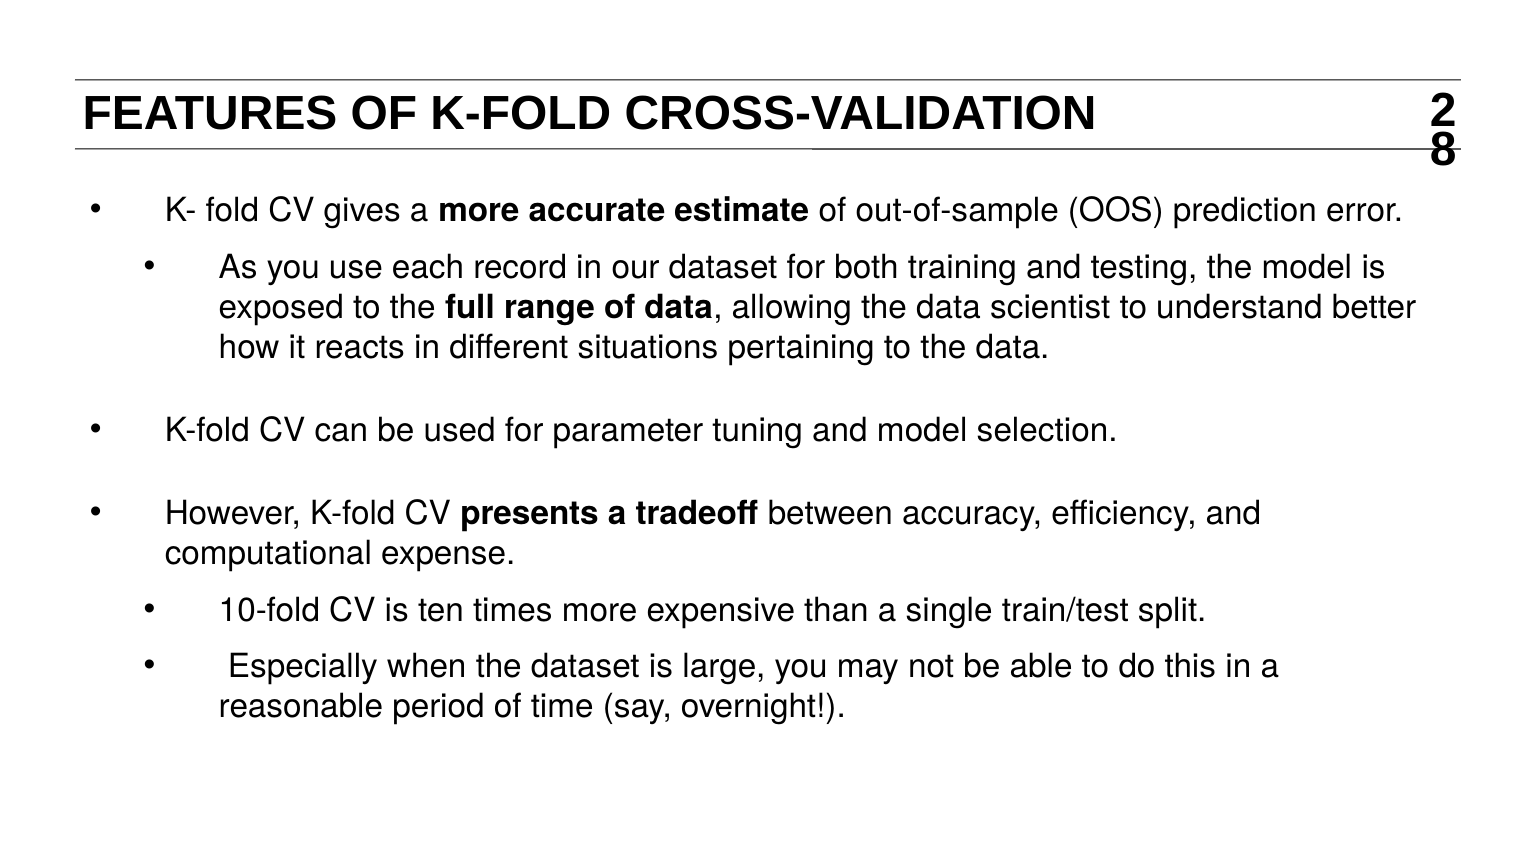

FEATURES OF K-FOLD CROSS-VALIDATION

28
K- fold CV gives a more accurate estimate of out-of-sample (OOS) prediction error.
As you use each record in our dataset for both training and testing, the model is exposed to the full range of data, allowing the data scientist to understand better how it reacts in different situations pertaining to the data.

K-fold CV can be used for parameter tuning and model selection.

However, K-fold CV presents a tradeoff between accuracy, efficiency, and computational expense.
10-fold CV is ten times more expensive than a single train/test split.
 Especially when the dataset is large, you may not be able to do this in a reasonable period of time (say, overnight!).